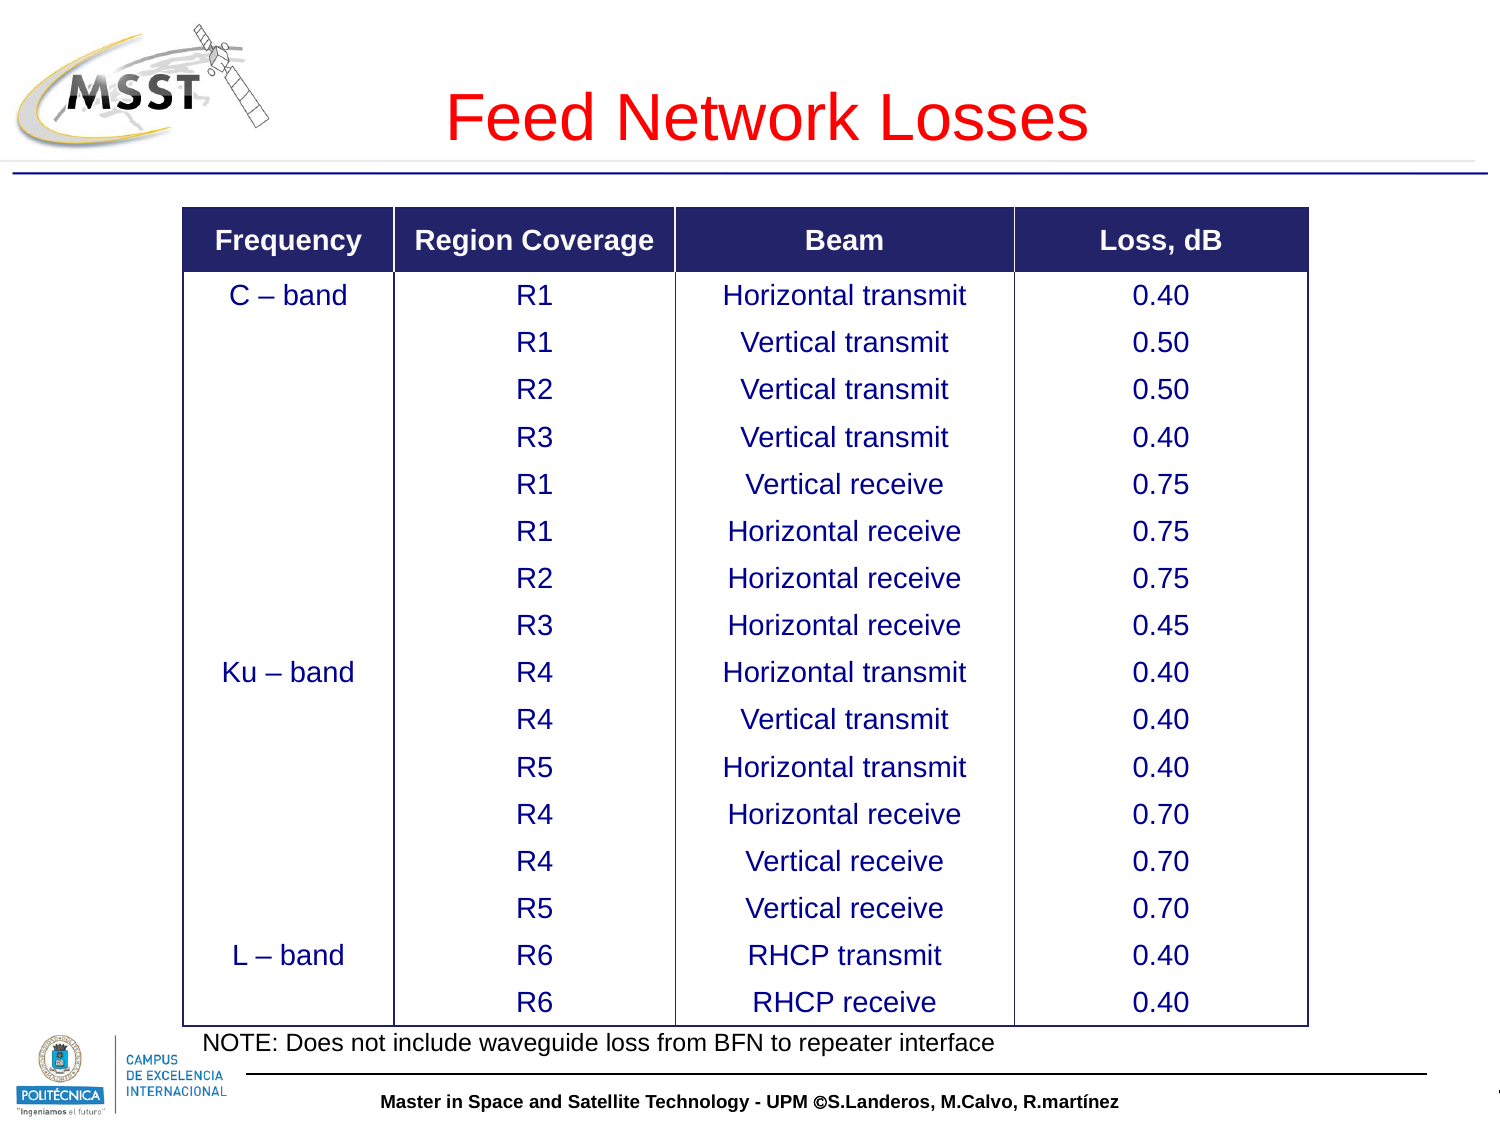

Feed Network Losses
| Frequency | Region Coverage | Beam | Loss, dB |
| --- | --- | --- | --- |
| C – band | R1 | Horizontal transmit | 0.40 |
|  | R1 | Vertical transmit | 0.50 |
|  | R2 | Vertical transmit | 0.50 |
|  | R3 | Vertical transmit | 0.40 |
|  | R1 | Vertical receive | 0.75 |
|  | R1 | Horizontal receive | 0.75 |
|  | R2 | Horizontal receive | 0.75 |
|  | R3 | Horizontal receive | 0.45 |
| Ku – band | R4 | Horizontal transmit | 0.40 |
|  | R4 | Vertical transmit | 0.40 |
|  | R5 | Horizontal transmit | 0.40 |
|  | R4 | Horizontal receive | 0.70 |
|  | R4 | Vertical receive | 0.70 |
|  | R5 | Vertical receive | 0.70 |
| L – band | R6 | RHCP transmit | 0.40 |
|  | R6 | RHCP receive | 0.40 |
NOTE: Does not include waveguide loss from BFN to repeater interface